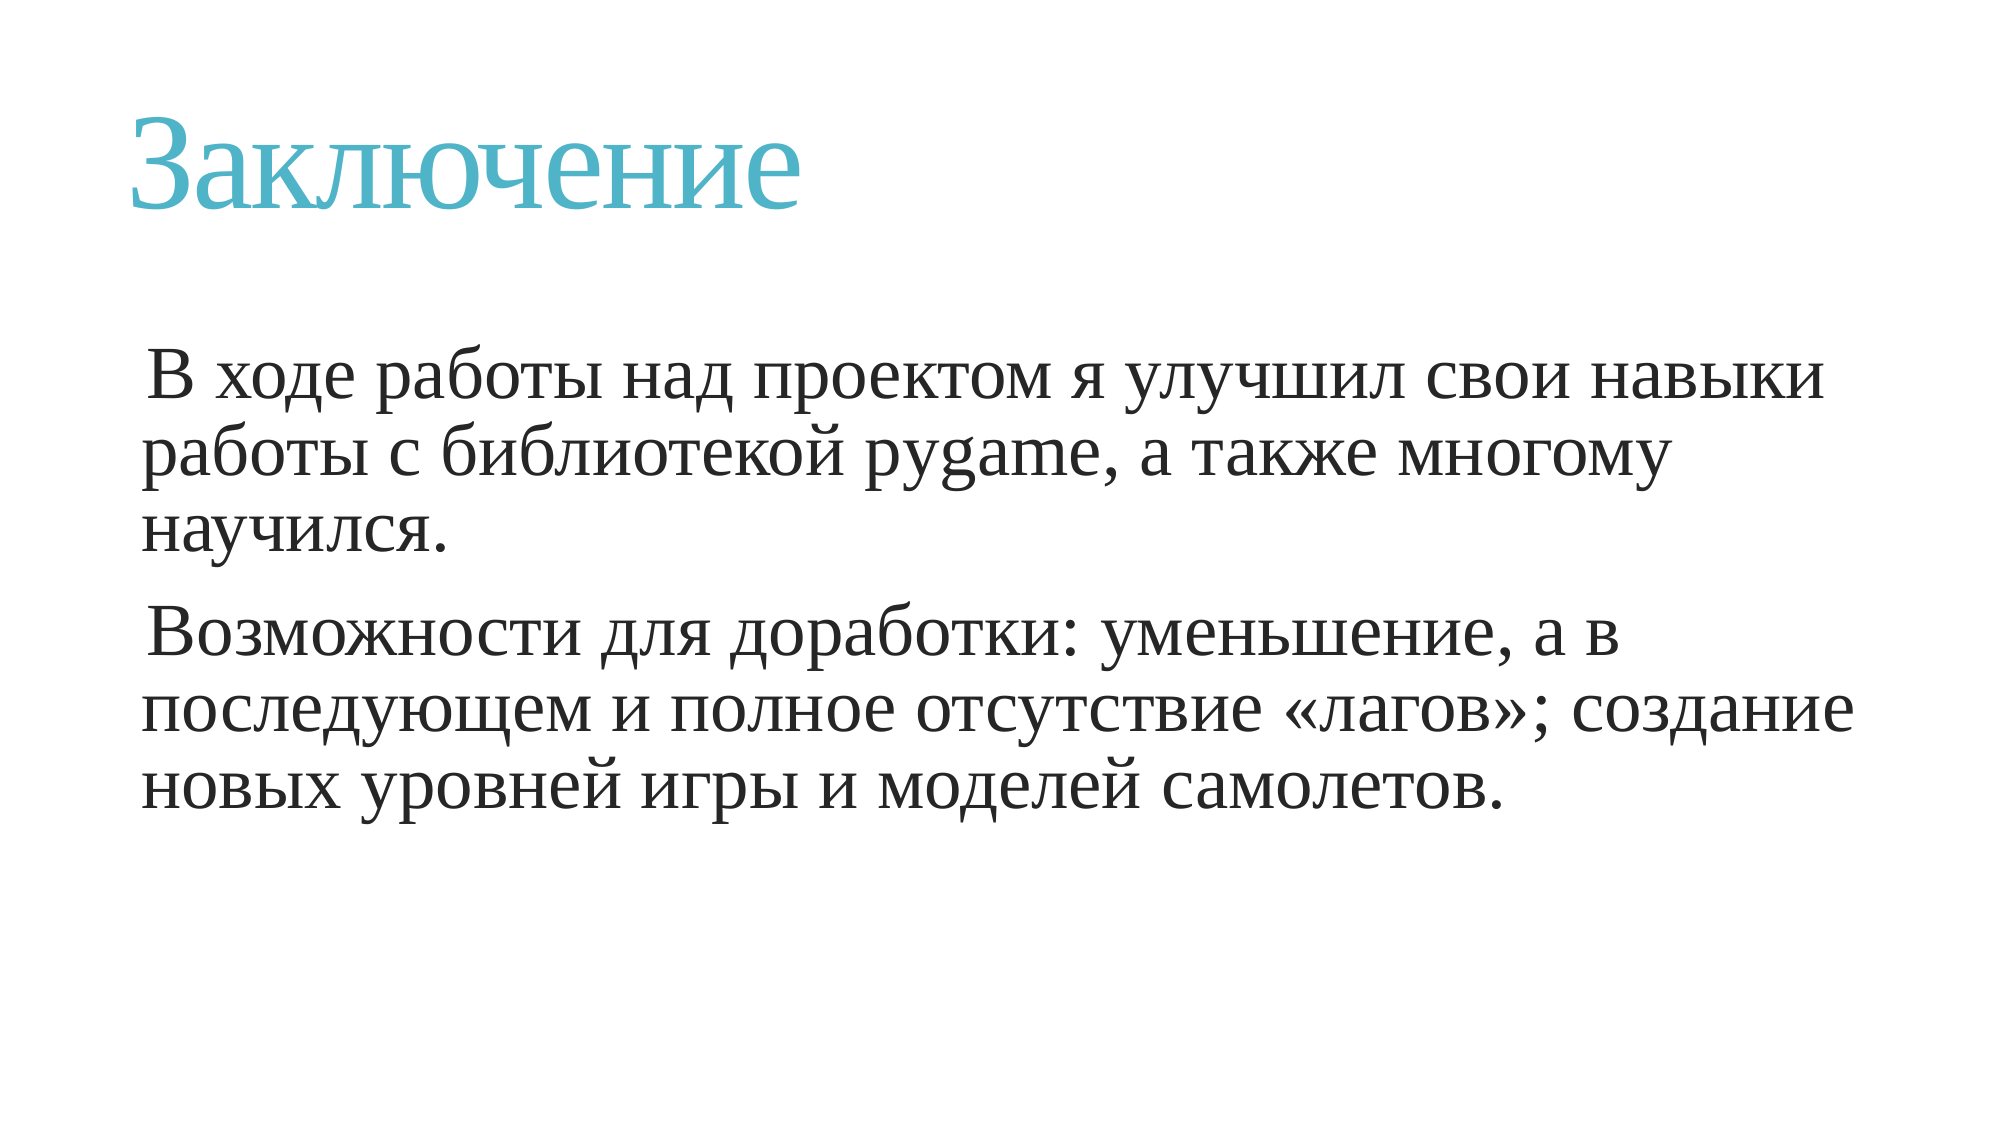

# Заключение
В ходе работы над проектом я улучшил свои навыки работы с библиотекой pygame, а также многому научился.
Возможности для доработки: уменьшение, а в последующем и полное отсутствие «лагов»; создание новых уровней игры и моделей самолетов.